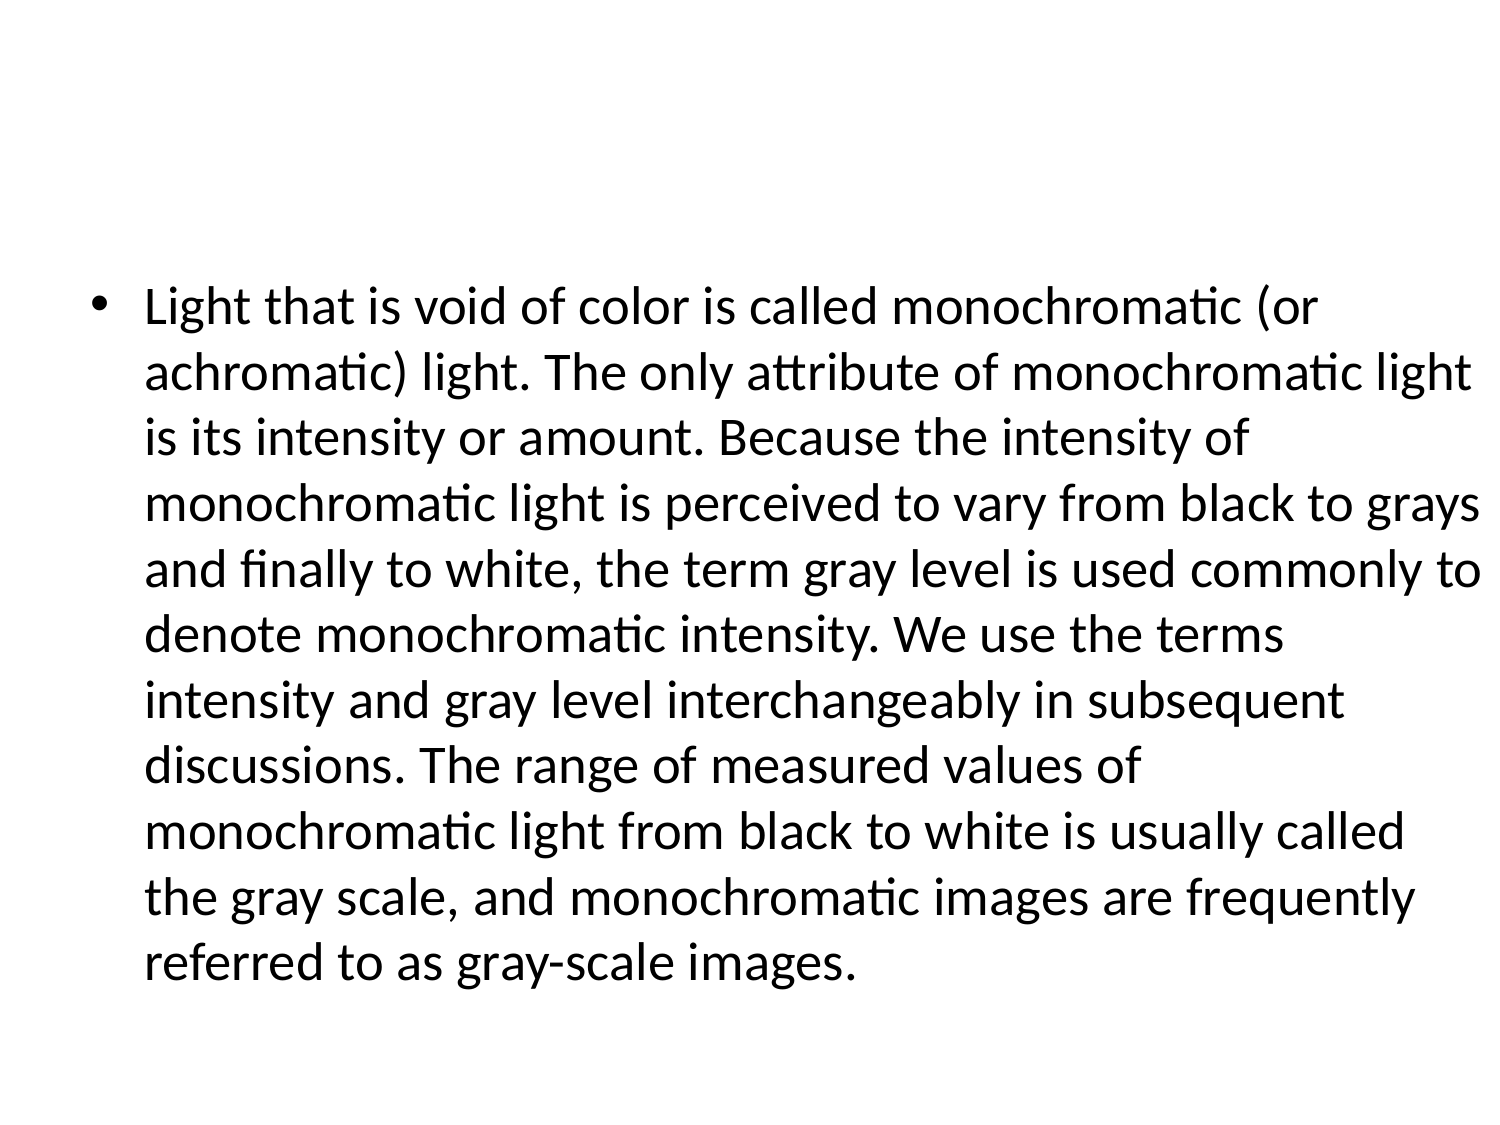

#
Light that is void of color is called monochromatic (or achromatic) light. The only attribute of monochromatic light is its intensity or amount. Because the intensity of monochromatic light is perceived to vary from black to grays and finally to white, the term gray level is used commonly to denote monochromatic intensity. We use the terms intensity and gray level interchangeably in subsequent discussions. The range of measured values of monochromatic light from black to white is usually called the gray scale, and monochromatic images are frequently referred to as gray-scale images.